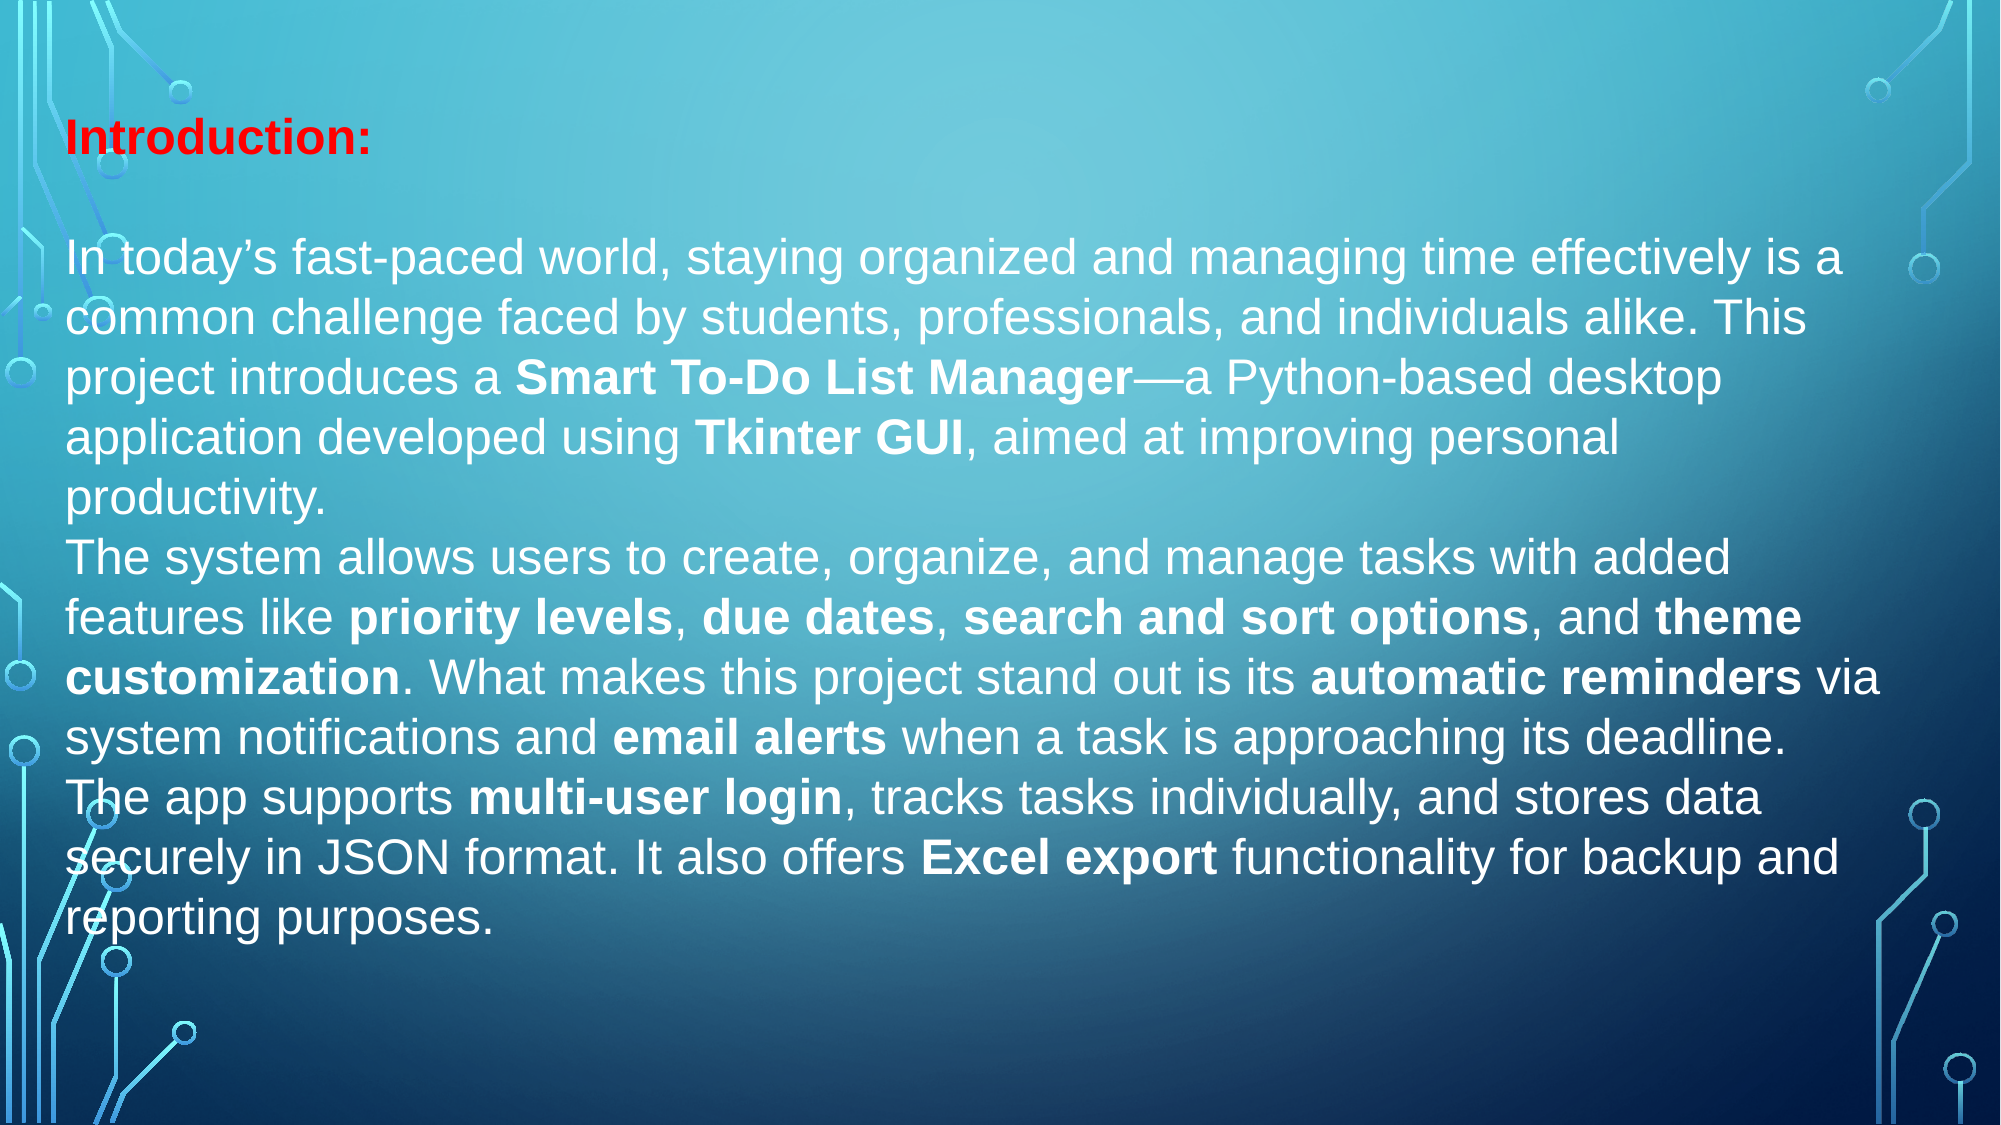

Introduction:

In today’s fast-paced world, staying organized and managing time effectively is a common challenge faced by students, professionals, and individuals alike. This project introduces a Smart To-Do List Manager—a Python-based desktop application developed using Tkinter GUI, aimed at improving personal productivity.
The system allows users to create, organize, and manage tasks with added features like priority levels, due dates, search and sort options, and theme customization. What makes this project stand out is its automatic reminders via system notifications and email alerts when a task is approaching its deadline.
The app supports multi-user login, tracks tasks individually, and stores data securely in JSON format. It also offers Excel export functionality for backup and reporting purposes.